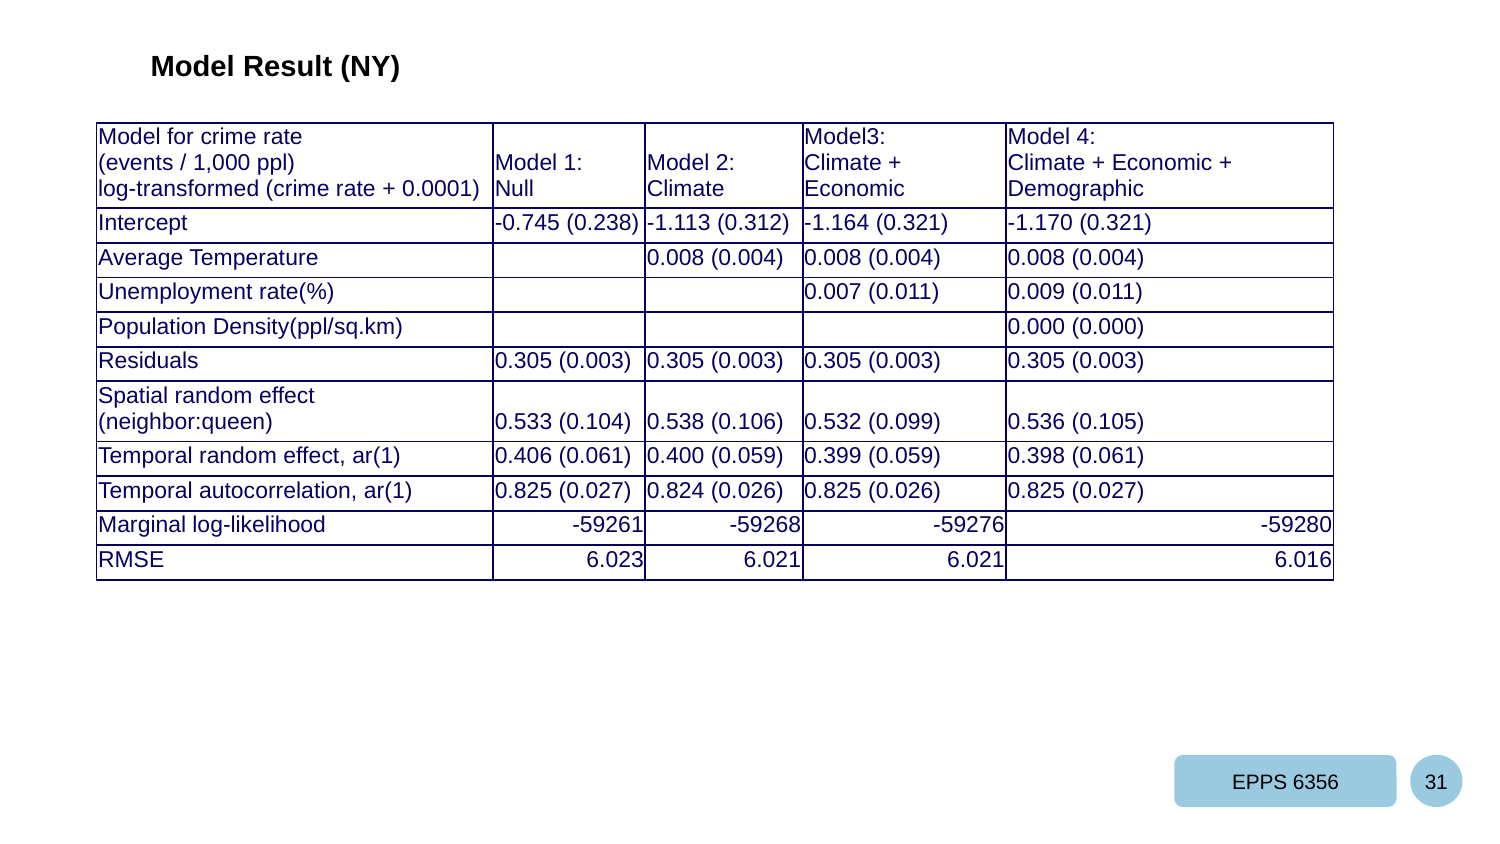

Model Result (NY)
| Model for crime rate (events / 1,000 ppl) log-transformed (crime rate + 0.0001) | Model 1: Null | Model 2: Climate | Model3: Climate + Economic | Model 4: Climate + Economic + Demographic |
| --- | --- | --- | --- | --- |
| Intercept | -0.745 (0.238) | -1.113 (0.312) | -1.164 (0.321) | -1.170 (0.321) |
| Average Temperature |  | 0.008 (0.004) | 0.008 (0.004) | 0.008 (0.004) |
| Unemployment rate(%) |  |  | 0.007 (0.011) | 0.009 (0.011) |
| Population Density(ppl/sq.km) |  |  |  | 0.000 (0.000) |
| Residuals | 0.305 (0.003) | 0.305 (0.003) | 0.305 (0.003) | 0.305 (0.003) |
| Spatial random effect (neighbor:queen) | 0.533 (0.104) | 0.538 (0.106) | 0.532 (0.099) | 0.536 (0.105) |
| Temporal random effect, ar(1) | 0.406 (0.061) | 0.400 (0.059) | 0.399 (0.059) | 0.398 (0.061) |
| Temporal autocorrelation, ar(1) | 0.825 (0.027) | 0.824 (0.026) | 0.825 (0.026) | 0.825 (0.027) |
| Marginal log-likelihood | -59261 | -59268 | -59276 | -59280 |
| RMSE | 6.023 | 6.021 | 6.021 | 6.016 |
# EPPS 6356
31